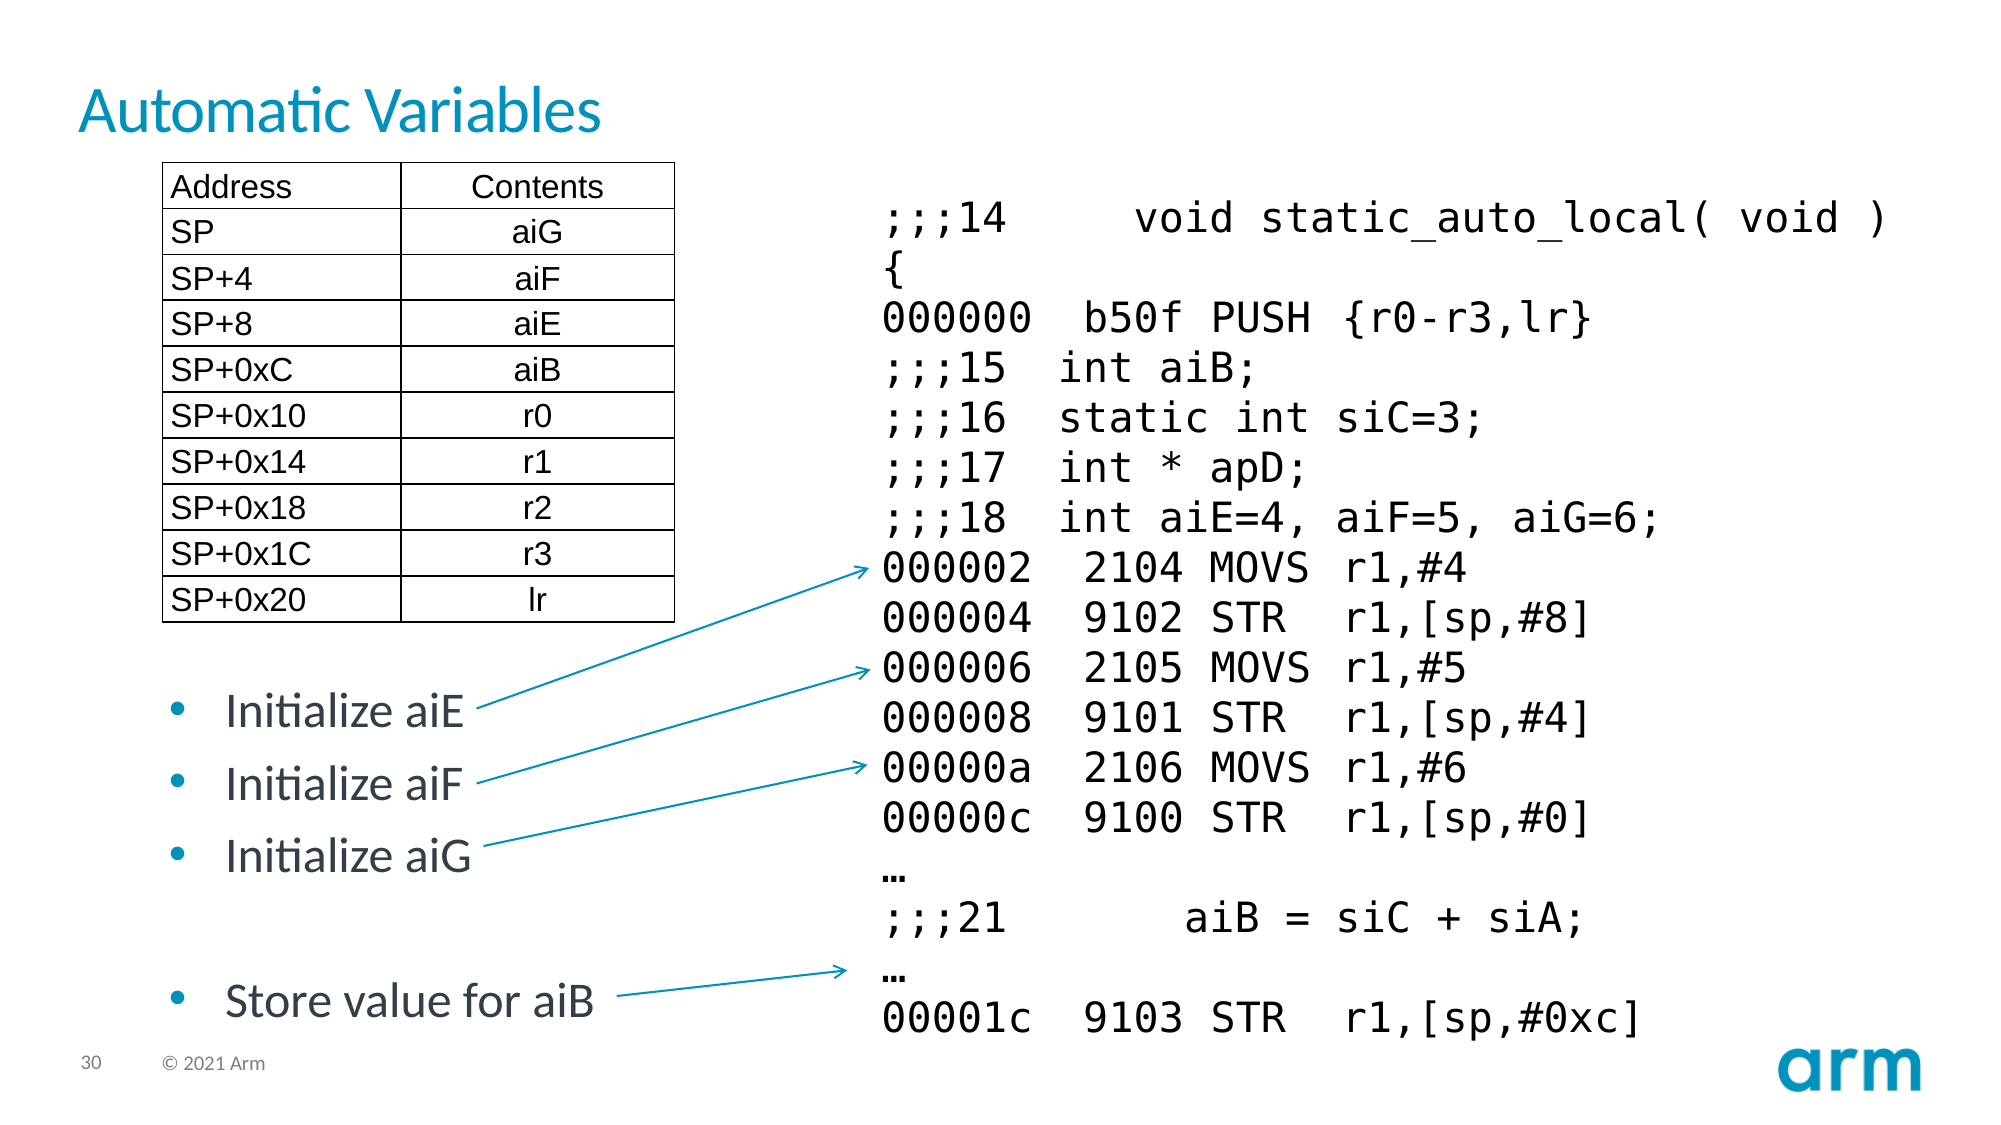

# Automatic Variables
| Address | Contents |
| --- | --- |
| SP | aiG |
| SP+4 | aiF |
| SP+8 | aiE |
| SP+0xC | aiB |
| SP+0x10 | r0 |
| SP+0x14 | r1 |
| SP+0x18 | r2 |
| SP+0x1C | r3 |
| SP+0x20 | lr |
;;;14     void static_auto_local( void ) {
000000  b50f	PUSH	{r0-r3,lr}
;;;15  int aiB;
;;;16  static int siC=3;
;;;17  int * apD;
;;;18  int aiE=4, aiF=5, aiG=6;
000002  2104 MOVS	r1,#4
000004  9102	STR	r1,[sp,#8]
000006  2105	MOVS	r1,#5
000008  9101	STR	r1,[sp,#4]
00000a  2106	MOVS	r1,#6
00000c  9100 	STR	r1,[sp,#0]
…
;;;21       aiB = siC + siA;
…
00001c  9103	STR	r1,[sp,#0xc]
Initialize aiE
Initialize aiF
Initialize aiG

Store value for aiB